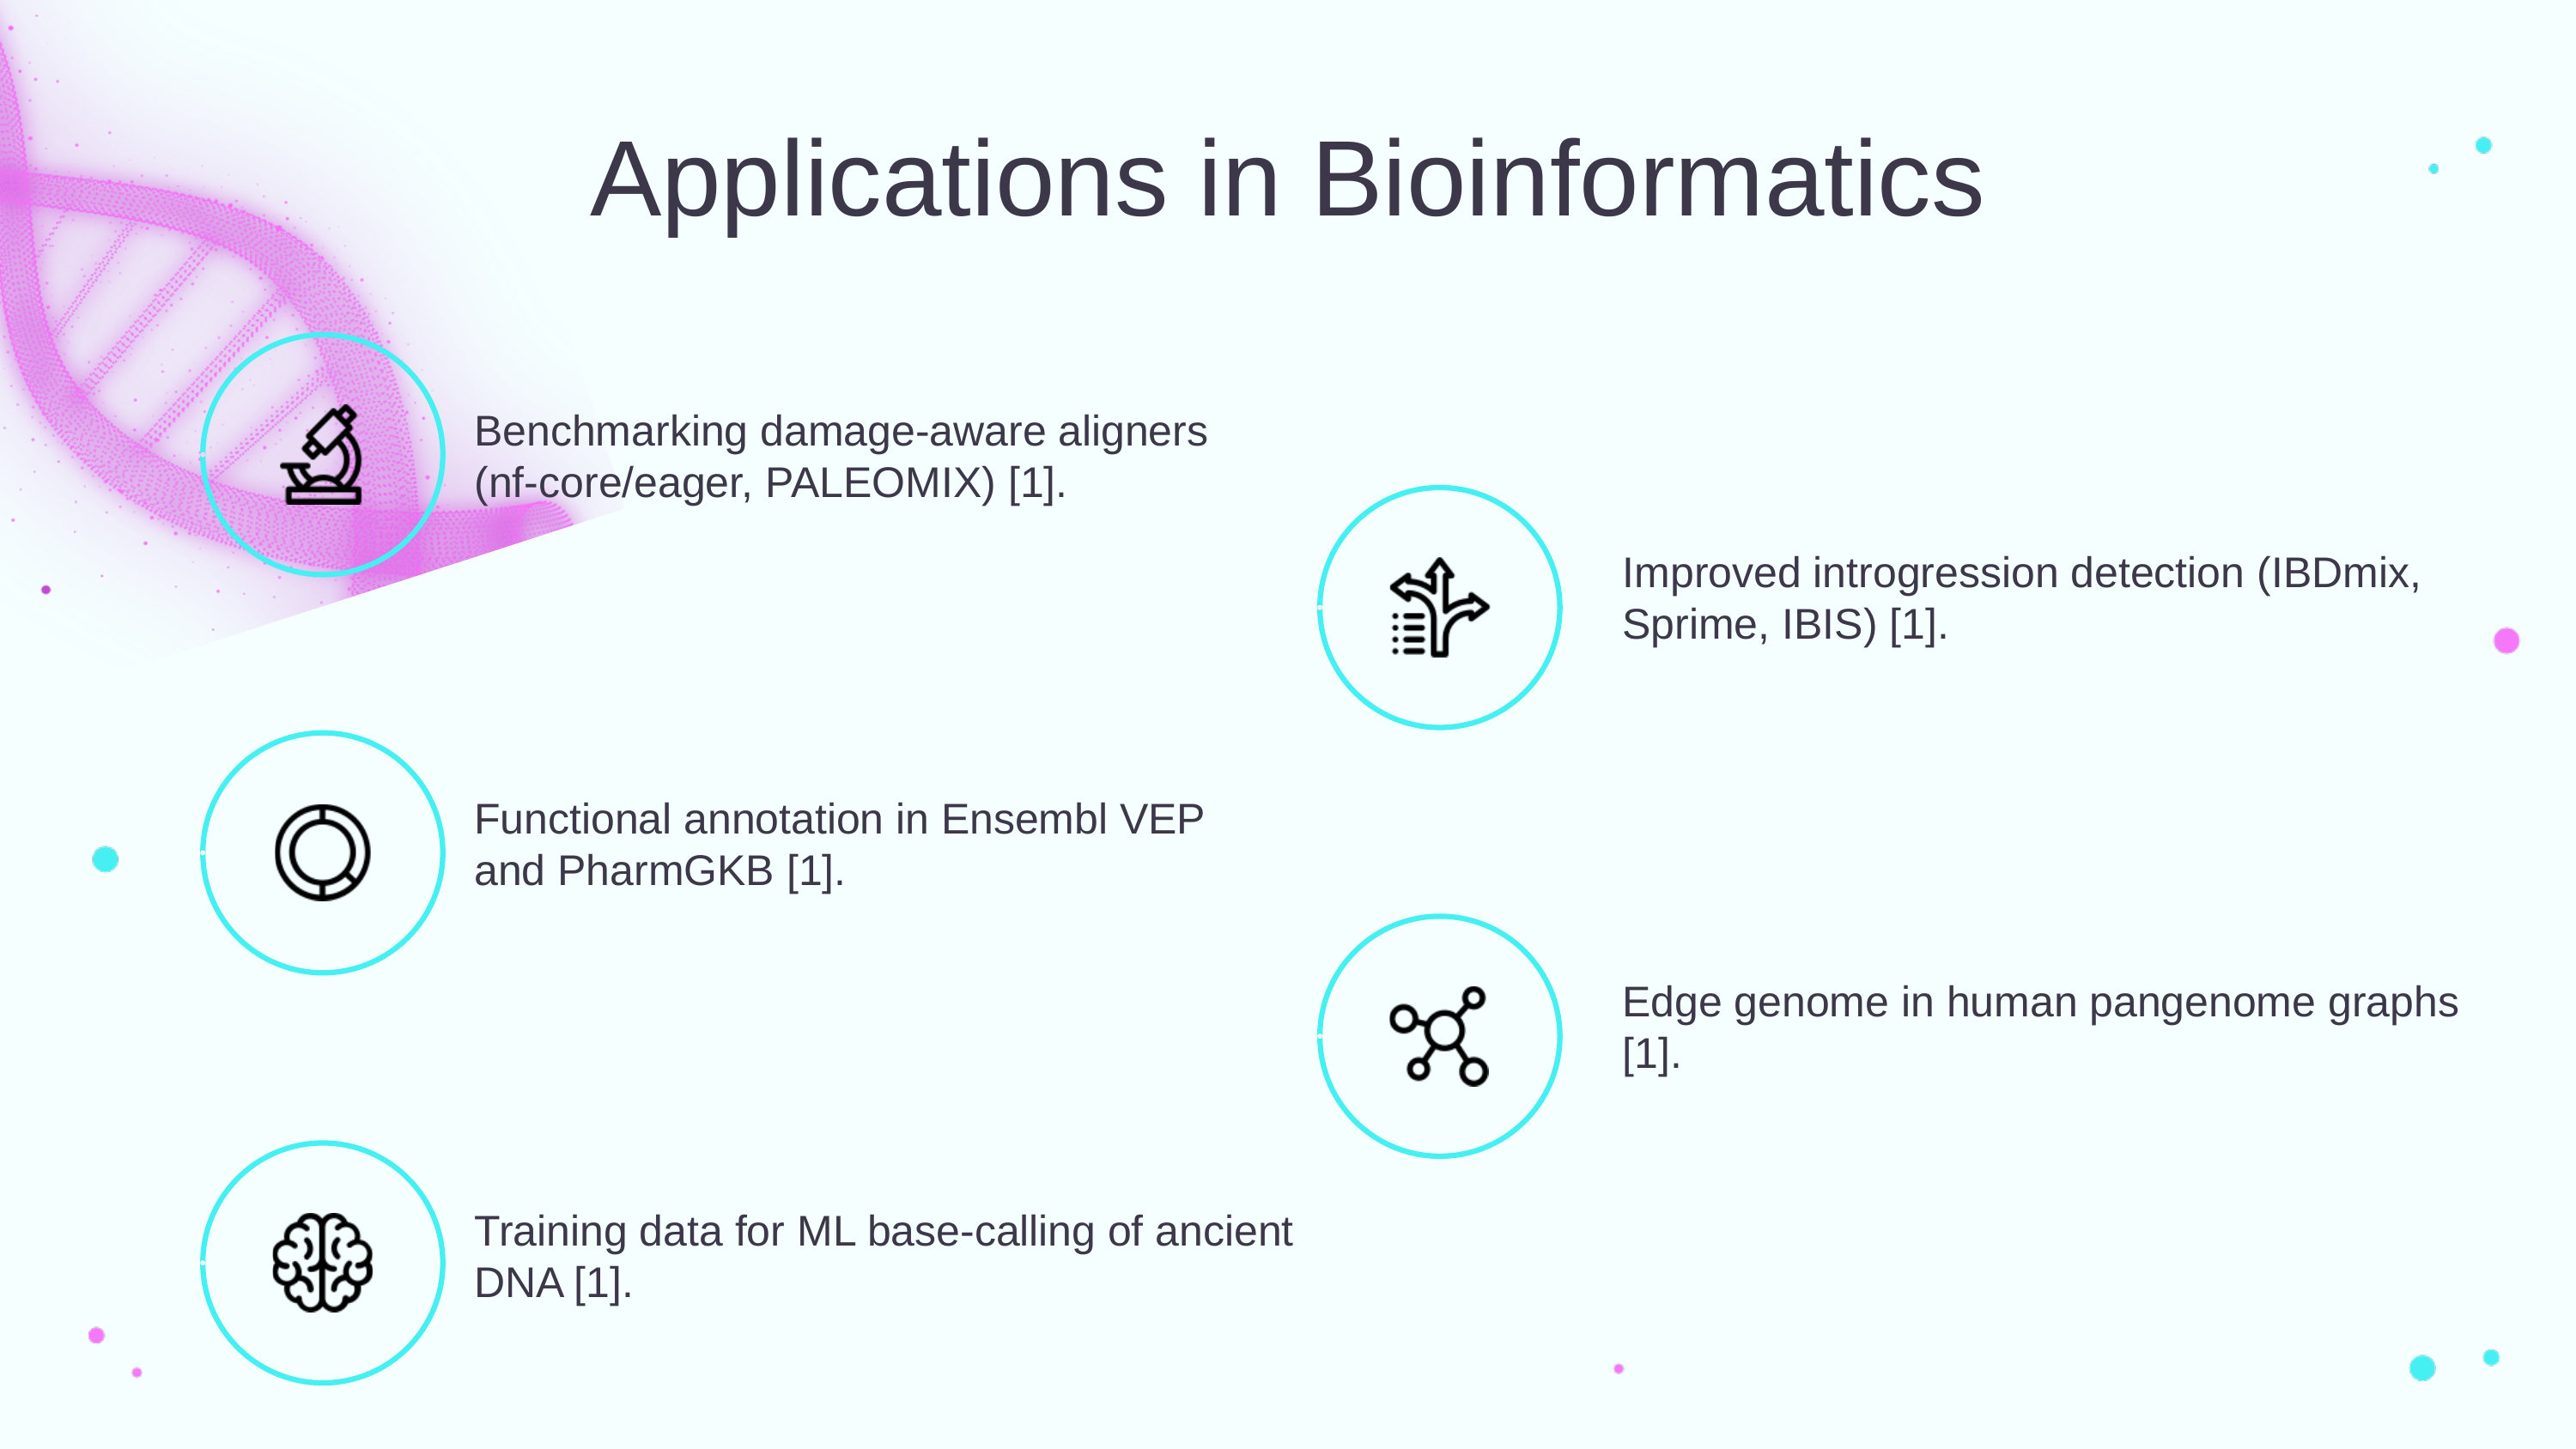

Applications in Bioinformatics

Benchmarking damage‑aware aligners (nf‑core/eager, PALEOMIX) [1].

Improved introgression detection (IBDmix, Sprime, IBIS) [1].

Functional annotation in Ensembl VEP and PharmGKB [1].

Edge genome in human pangenome graphs [1].

Training data for ML base‑calling of ancient DNA [1].